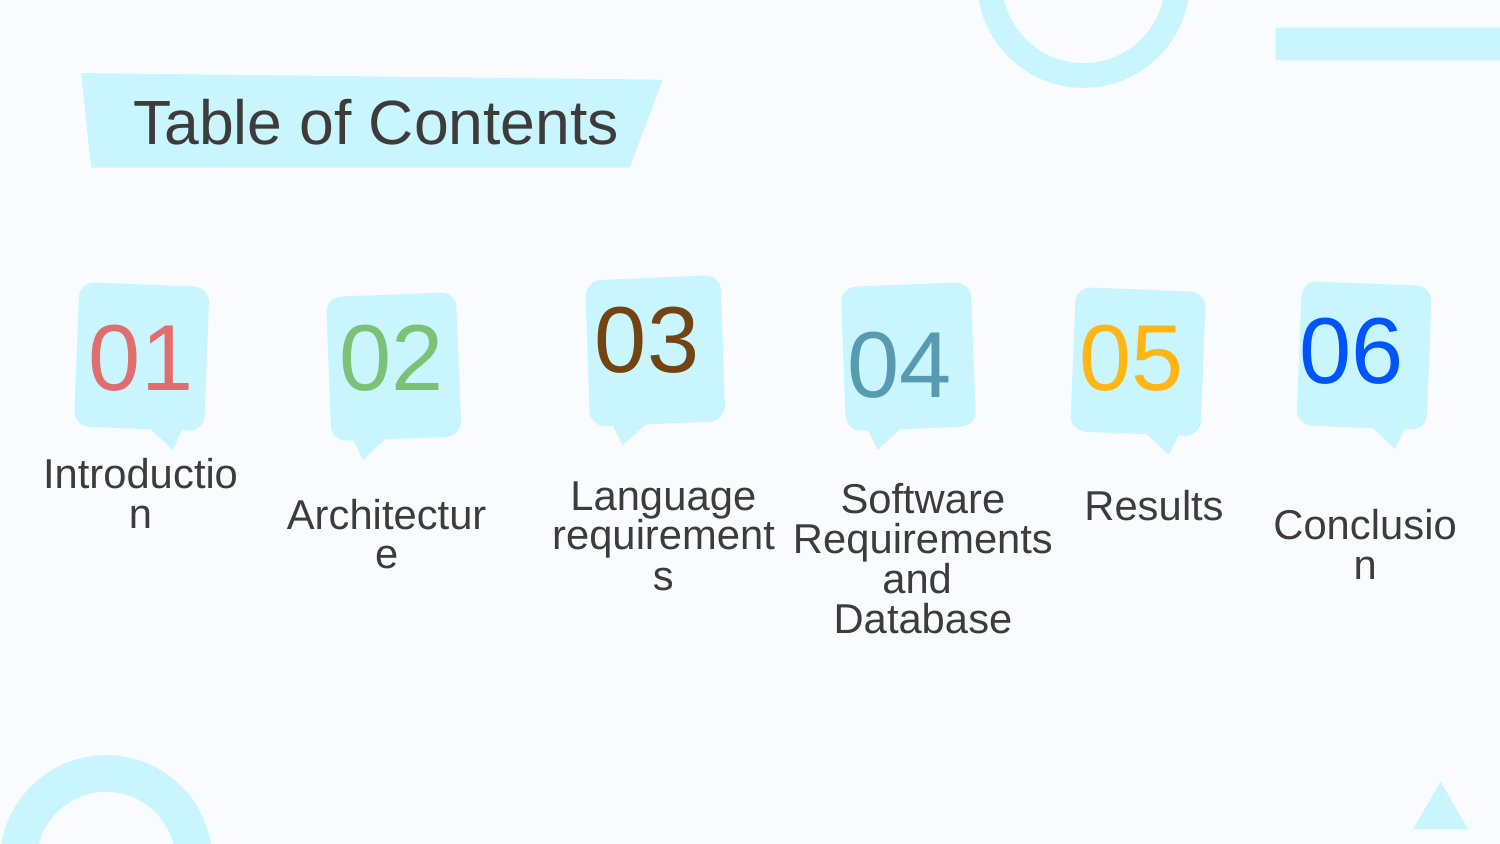

Table of Contents

03

06
02
# 01
05
04
Introduction
Software Requirements
and
Database
Results
Language requirements
Architecture
Conclusion